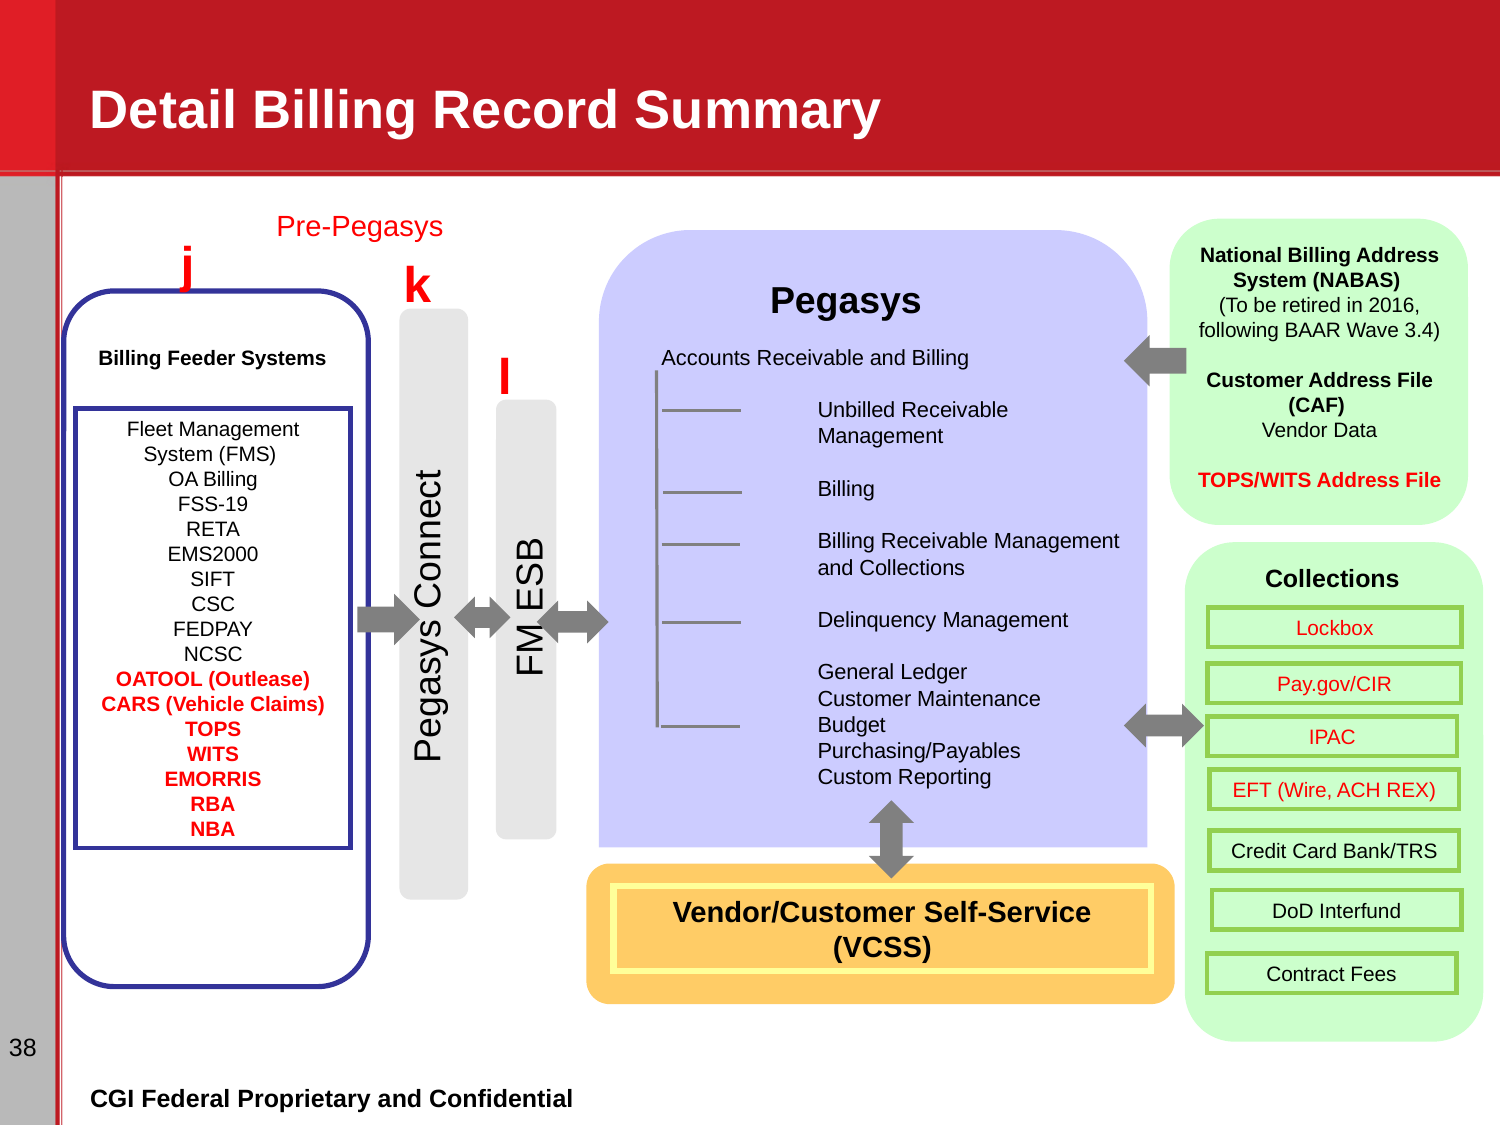

# Detail Billing Record Summary
Pre-Pegasys

National Billing Address System (NABAS)
(To be retired in 2016, following BAAR Wave 3.4)

Customer Address File (CAF)
Vendor Data

TOPS/WITS Address File
j

k

Pegasys

Billing Feeder Systems

Accounts Receivable and Billing

                          Unbilled Receivable
                          Management

                          Billing

                          Billing Receivable Management
                          and Collections

                          Delinquency Management

                          General Ledger
                          Customer Maintenance
                          Budget
                          Purchasing/Payables
                          Custom Reporting

l

Fleet Management System (FMS)
OA Billing
FSS-19
RETA
EMS2000
SIFT
CSC
FEDPAY
NCSC
OATOOL (Outlease)
CARS (Vehicle Claims)
TOPS
WITS
EMORRIS
RBA
NBA

Collections
Lockbox
FM ESB
Pegasys Connect

Pay.gov/CIR

IPAC
EFT (Wire, ACH REX)

Credit Card Bank/TRS

Vendor/Customer Self-Service (VCSS)
DoD Interfund
Contract Fees

38
CGI Federal Proprietary and Confidential